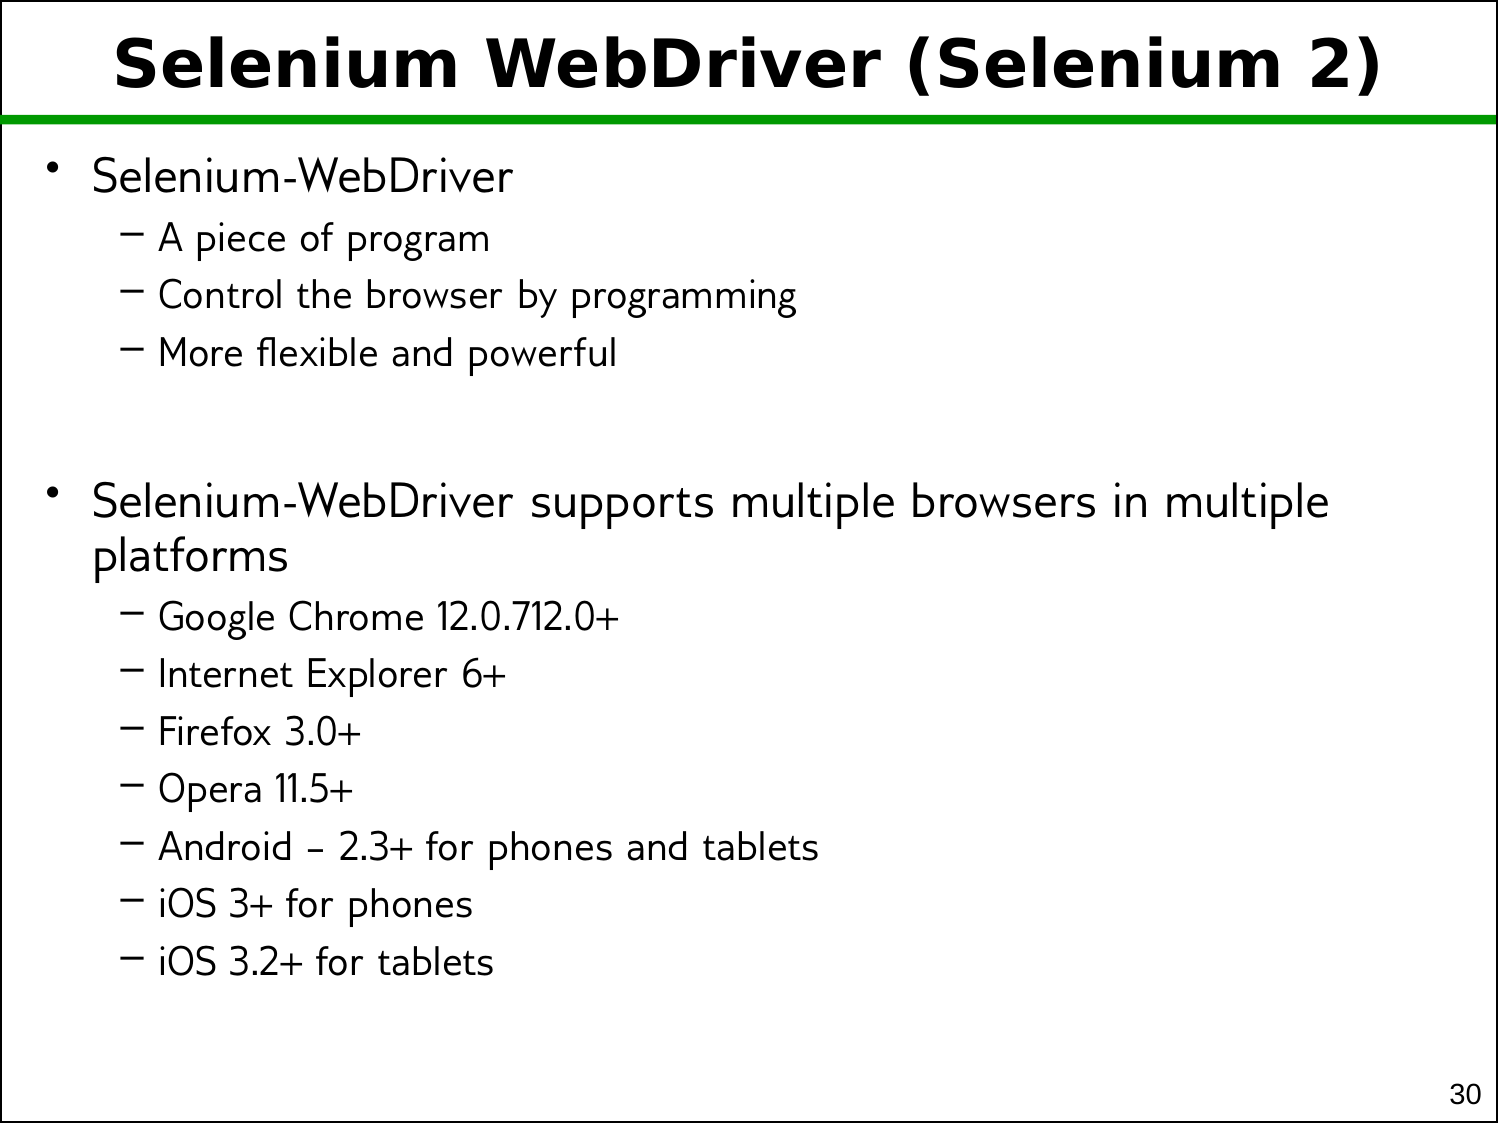

# Selenium WebDriver (Selenium 2)
Selenium-WebDriver
A piece of program
Control the browser by programming
More flexible and powerful

Selenium-WebDriver supports multiple browsers in multiple platforms
Google Chrome 12.0.712.0+
Internet Explorer 6+
Firefox 3.0+
Opera 11.5+
Android – 2.3+ for phones and tablets
iOS 3+ for phones
iOS 3.2+ for tablets

30